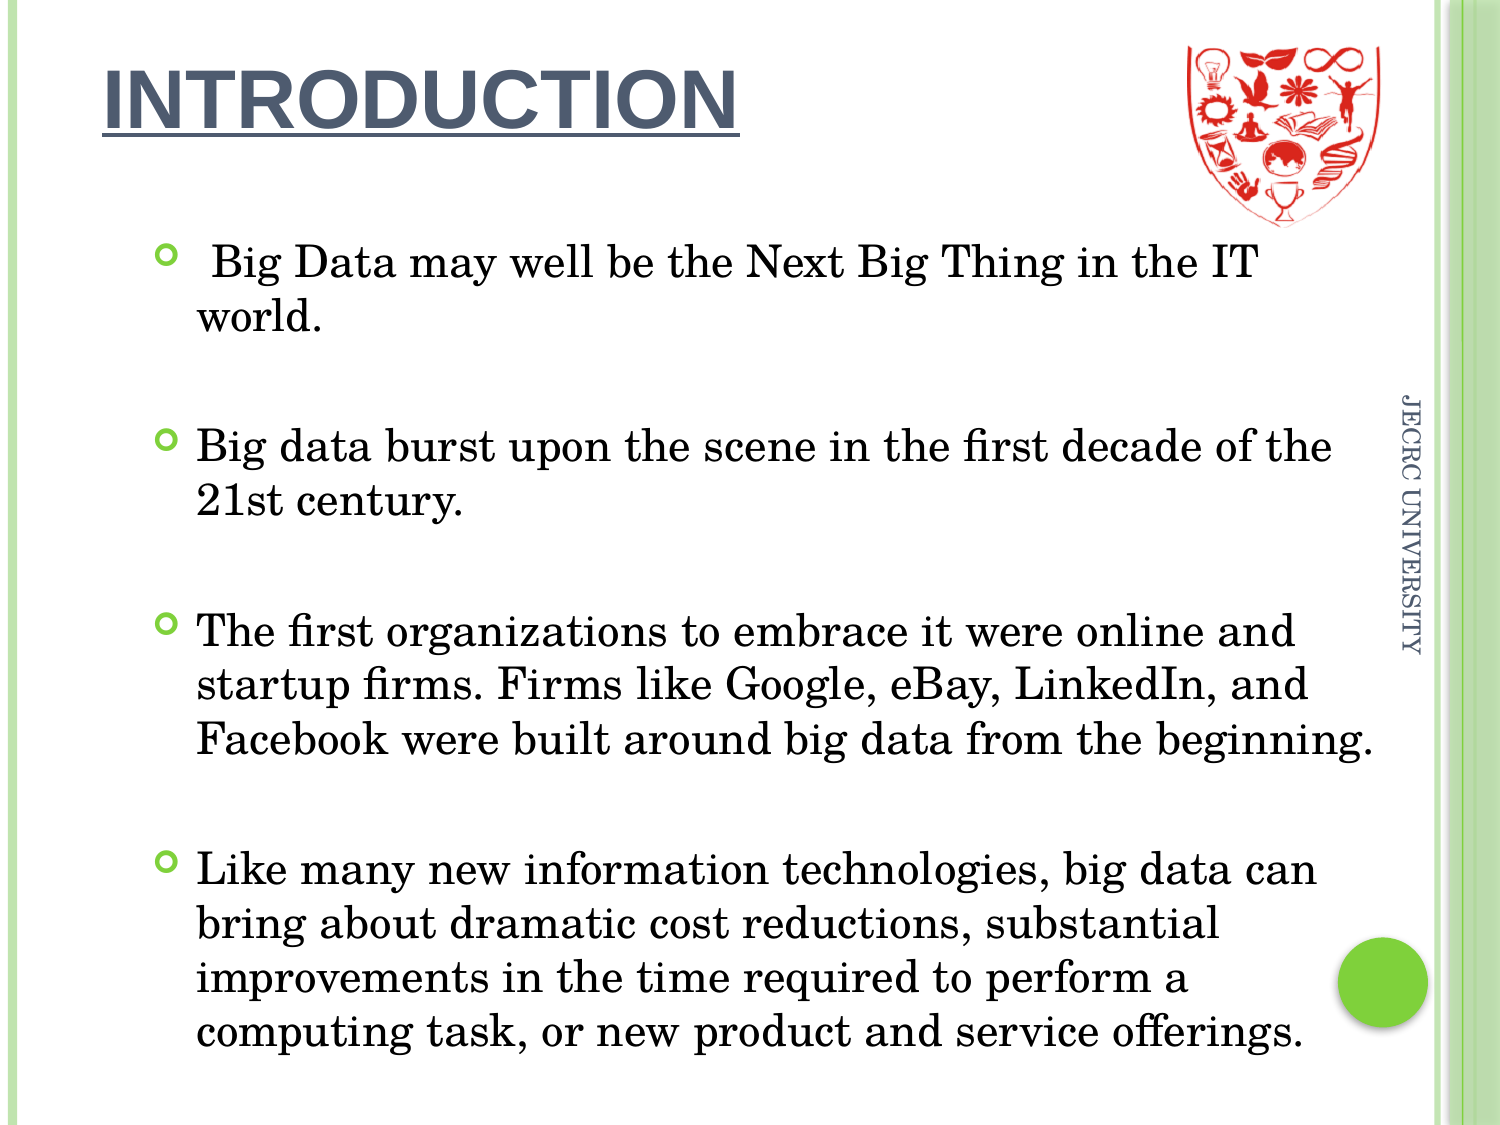

Introduction
 Big Data may well be the Next Big Thing in the IT world.

Big data burst upon the scene in the first decade of the 21st century.

The first organizations to embrace it were online and startup firms. Firms like Google, eBay, LinkedIn, and Facebook were built around big data from the beginning.

Like many new information technologies, big data can bring about dramatic cost reductions, substantial improvements in the time required to perform a computing task, or new product and service offerings.
JECRC UNIVERSITY